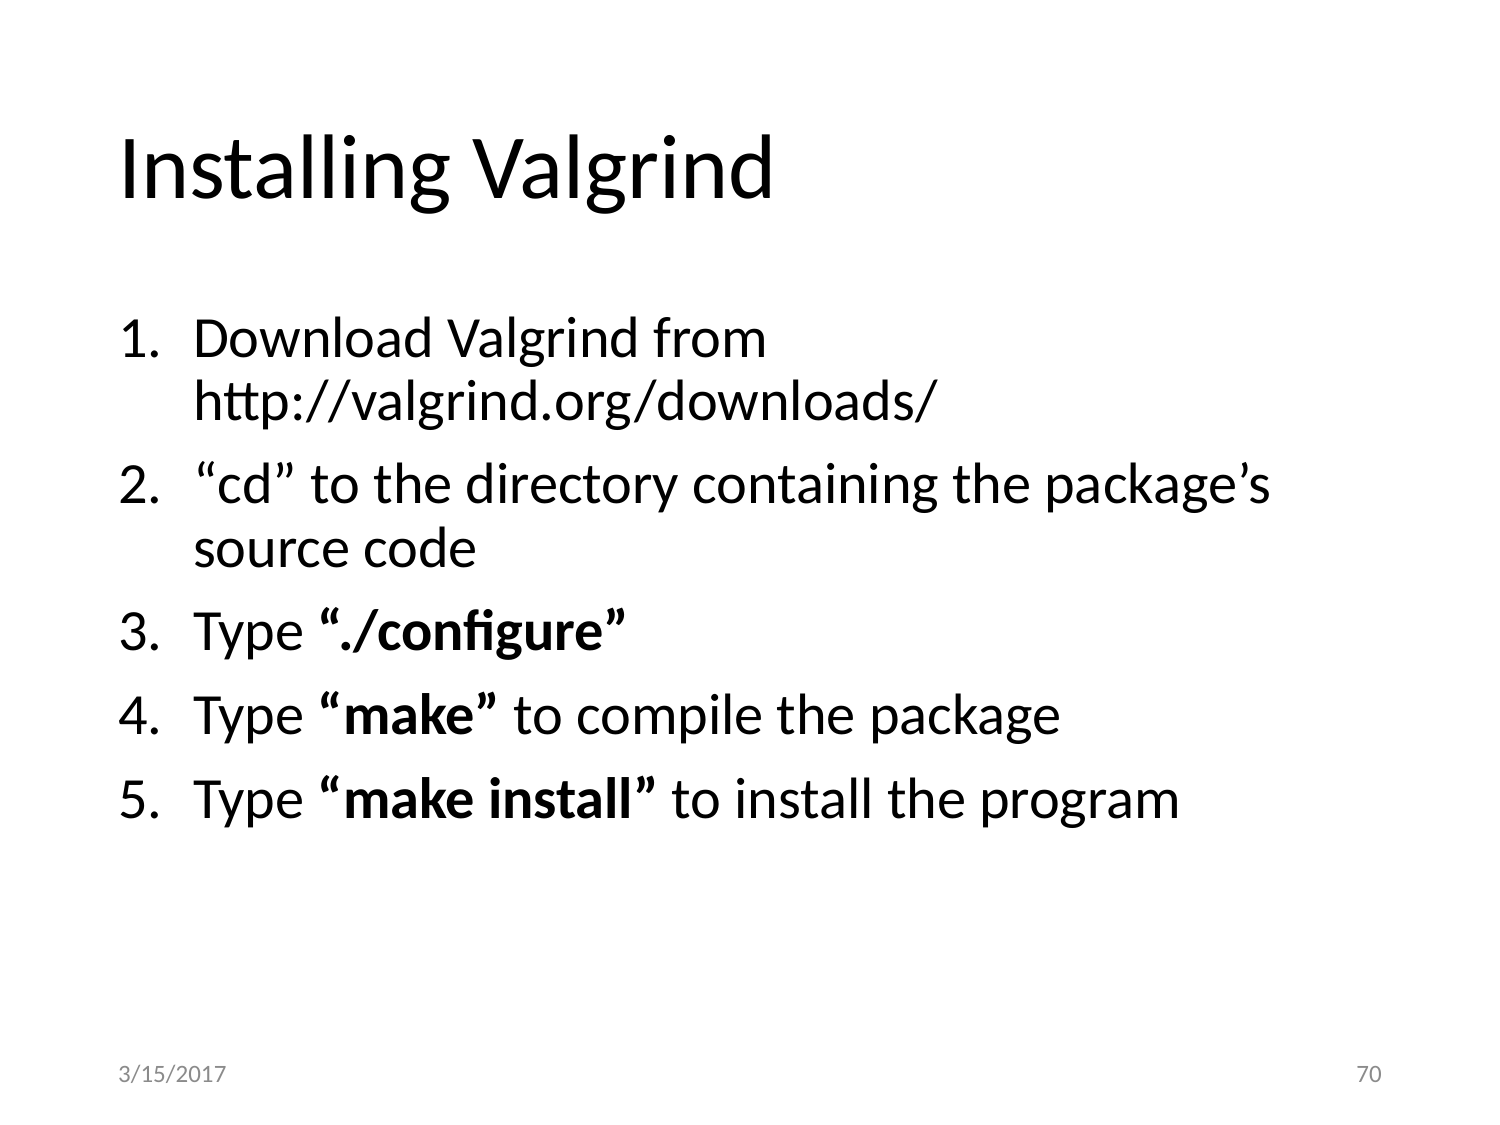

# Installing Valgrind
Download Valgrind from http://valgrind.org/downloads/
“cd” to the directory containing the package’s source code
Type “./configure”
Type “make” to compile the package
Type “make install” to install the program
3/15/2017
70